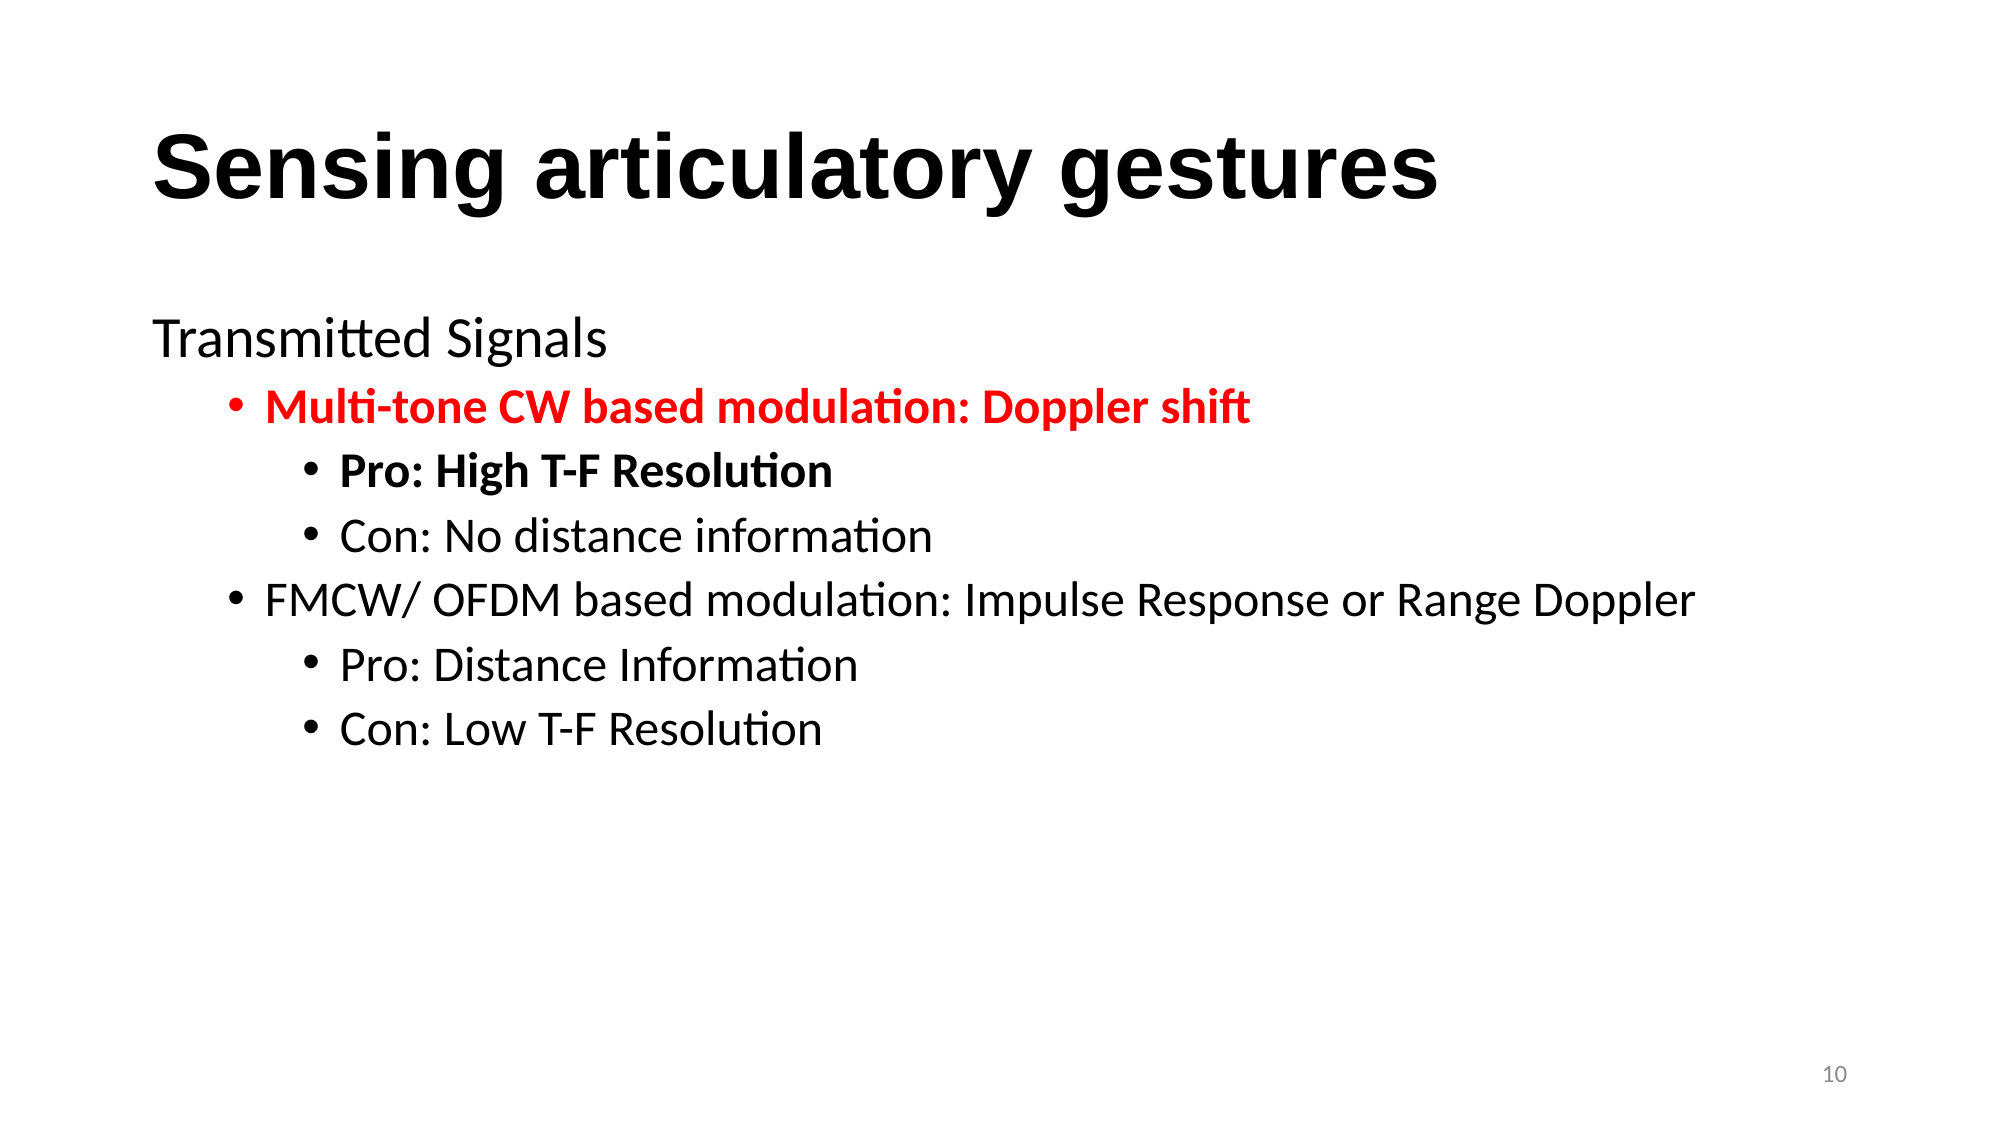

# Sensing articulatory gestures
Transmitted Signals
Multi-tone CW based modulation: Doppler shift
Pro: High T-F Resolution
Con: No distance information
FMCW/ OFDM based modulation: Impulse Response or Range Doppler
Pro: Distance Information
Con: Low T-F Resolution

10